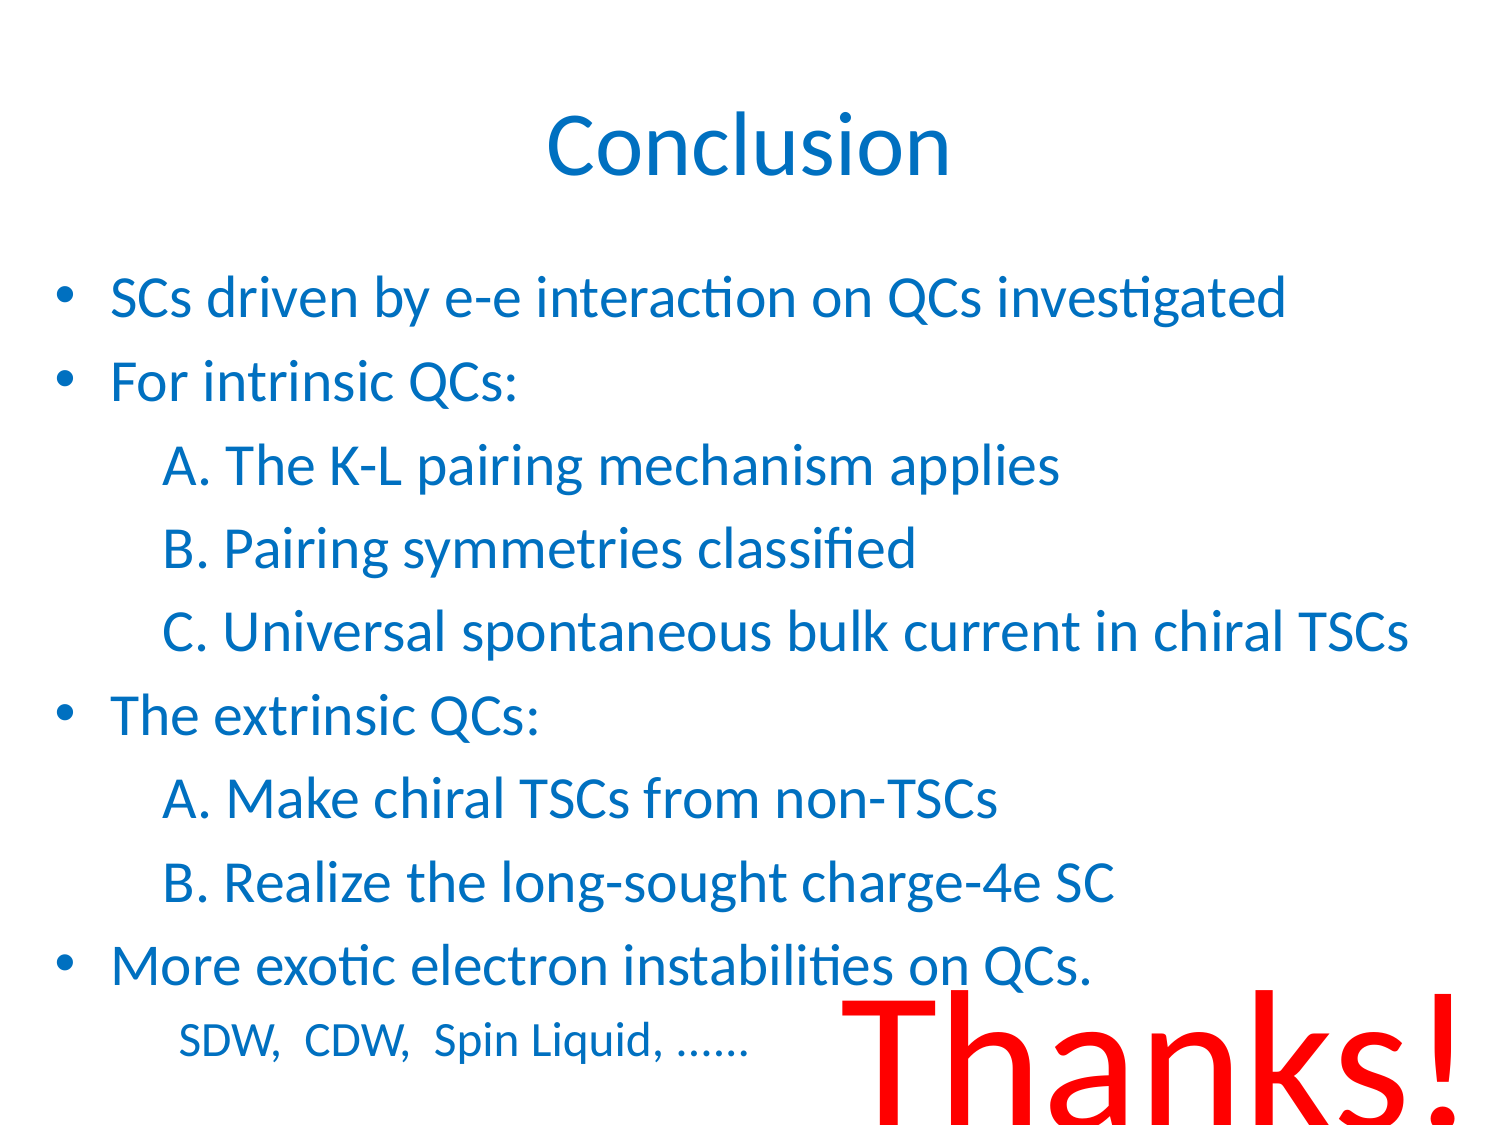

# Conclusion
SCs driven by e-e interaction on QCs investigated
For intrinsic QCs:
        A. The K-L pairing mechanism applies
        B. Pairing symmetries classified
        C. Universal spontaneous bulk current in chiral TSCs
The extrinsic QCs:
        A. Make chiral TSCs from non-TSCs
        B. Realize the long-sought charge-4e SC
More exotic electron instabilities on QCs.
           SDW,  CDW,  Spin Liquid, ......
        Thanks!